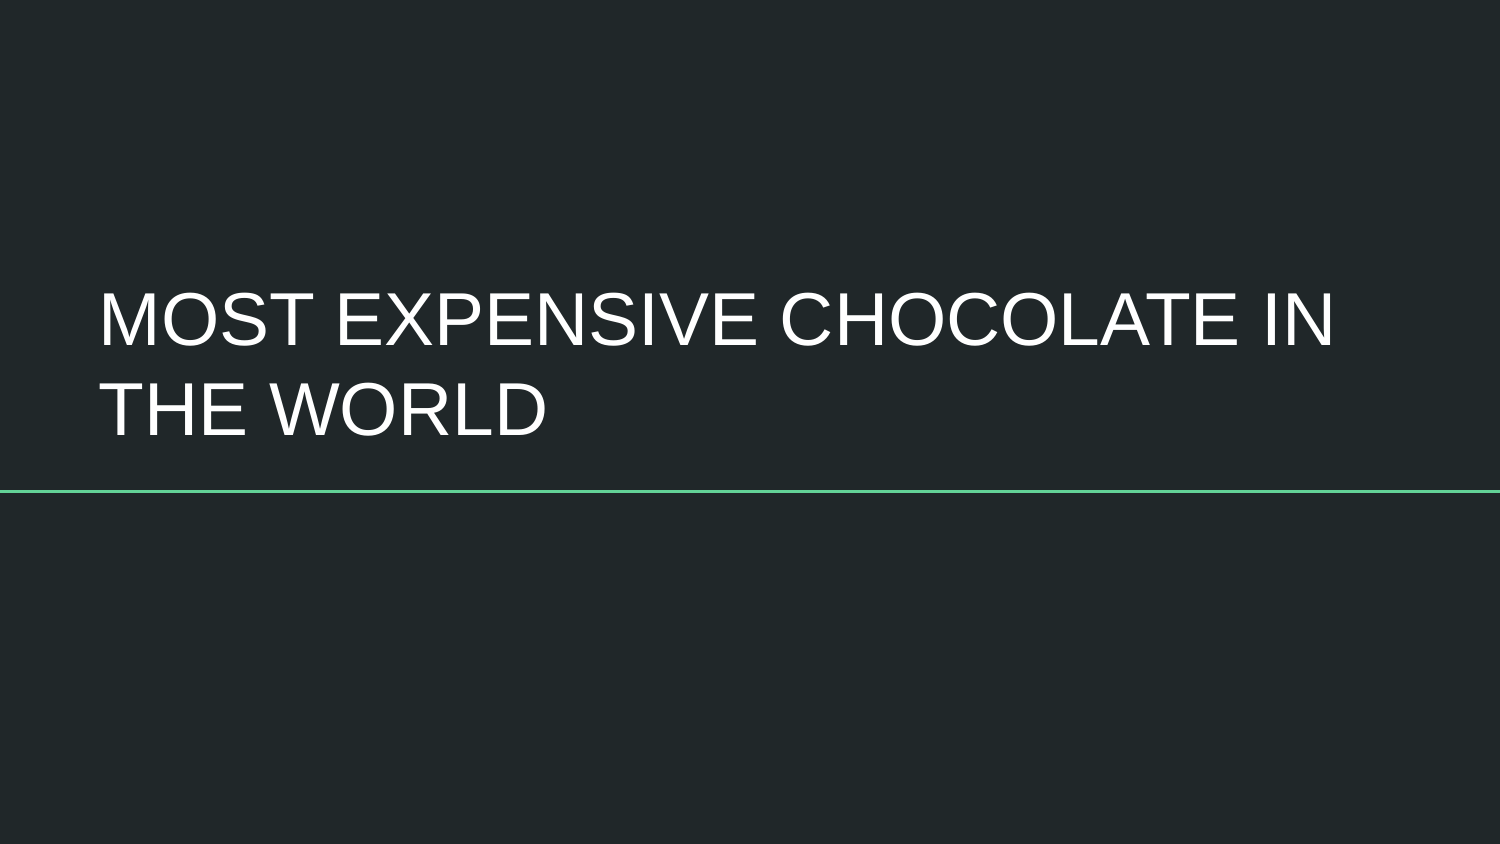

# MOST EXPENSIVE CHOCOLATE IN THE WORLD